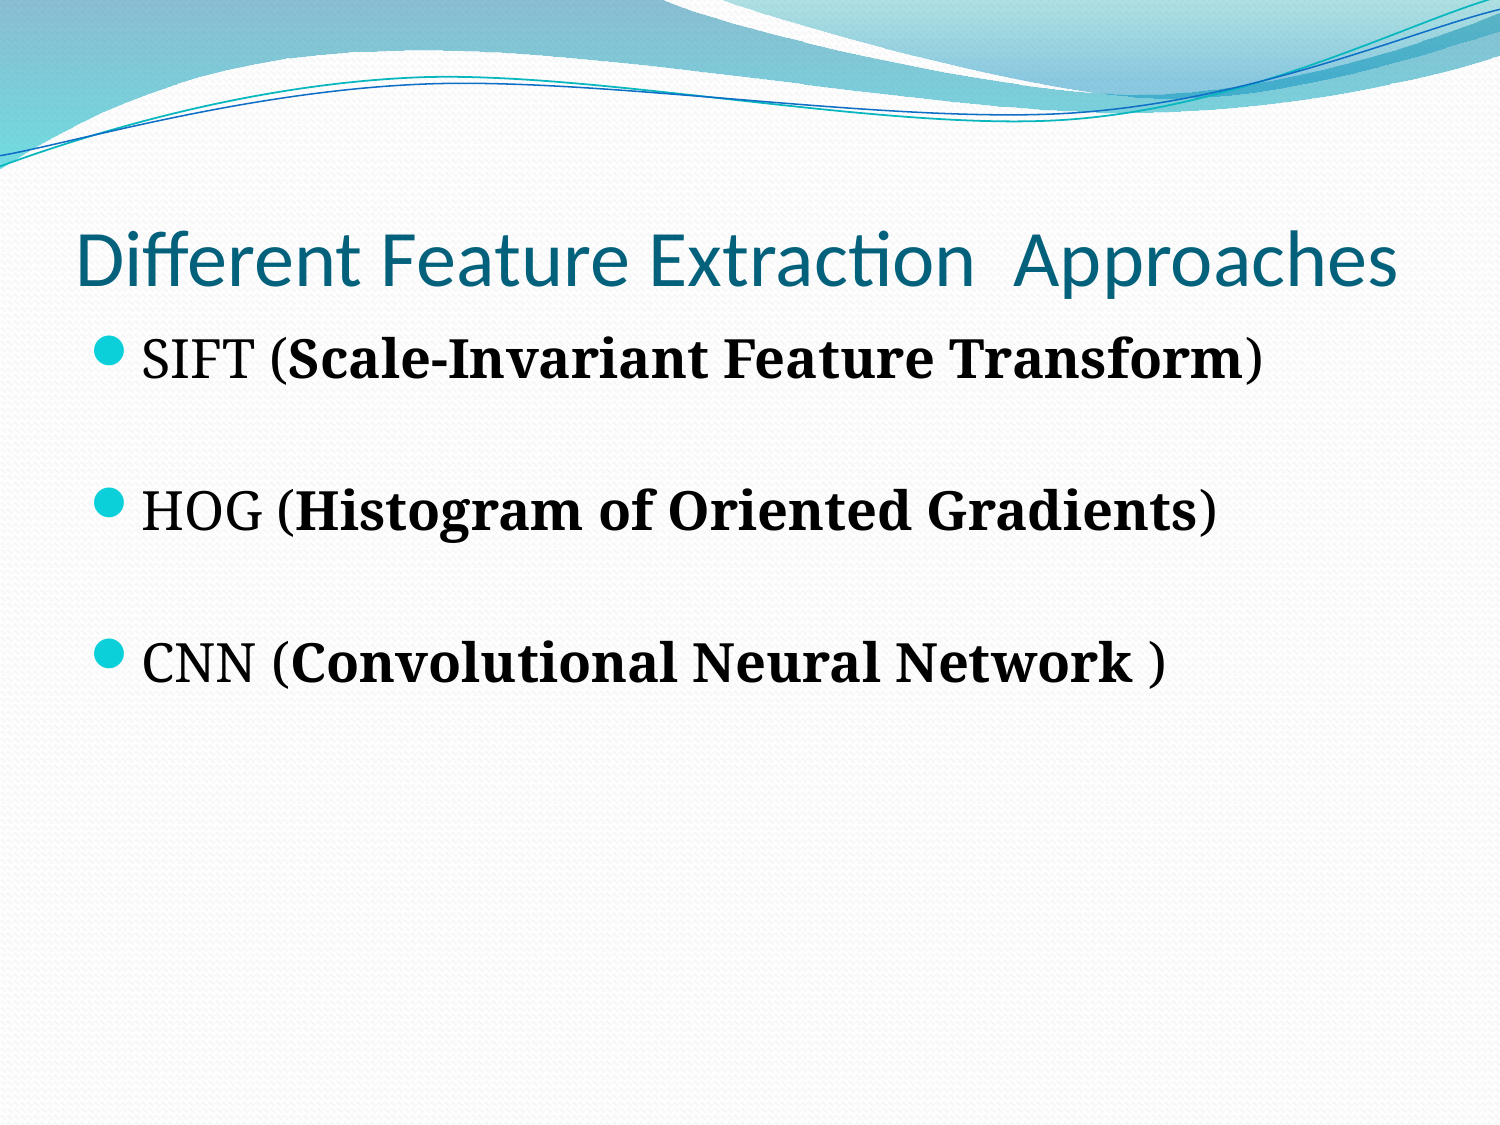

# Different Feature Extraction  Approaches
SIFT (Scale-Invariant Feature Transform)

HOG (Histogram of Oriented Gradients)

CNN (Convolutional Neural Network )